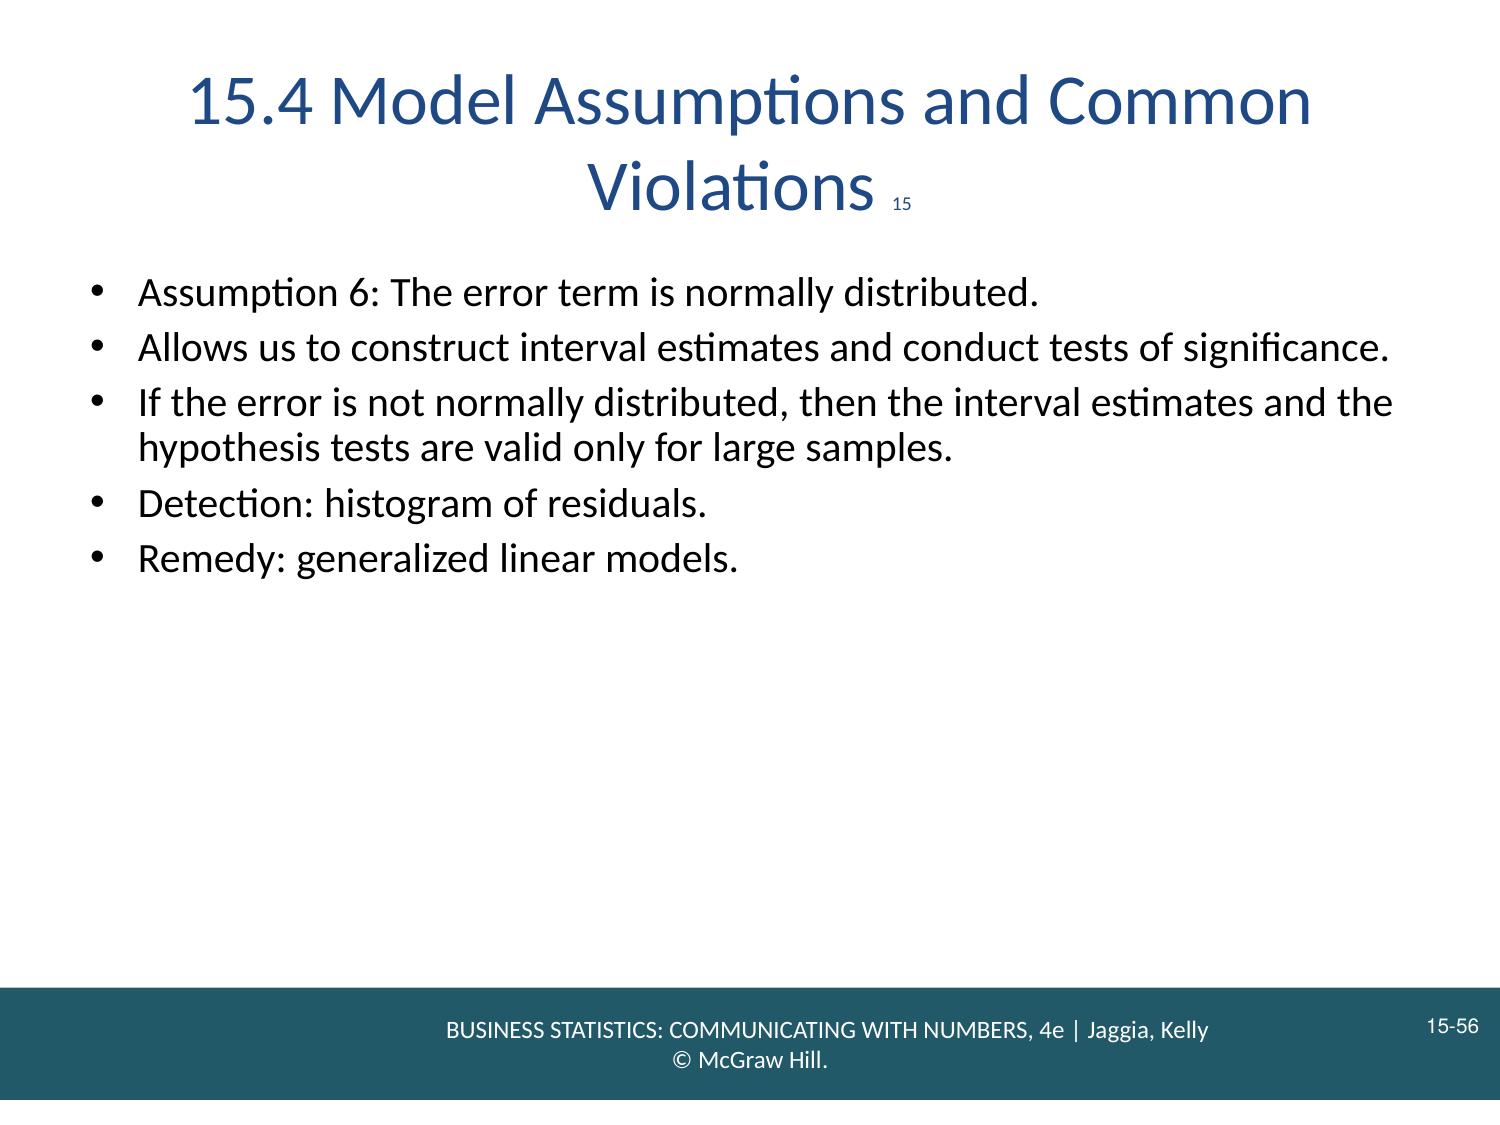

# 15.4 Model Assumptions and Common Violations 15
Assumption 6: The error term is normally distributed.
Allows us to construct interval estimates and conduct tests of significance.
If the error is not normally distributed, then the interval estimates and the hypothesis tests are valid only for large samples.
Detection: histogram of residuals.
Remedy: generalized linear models.